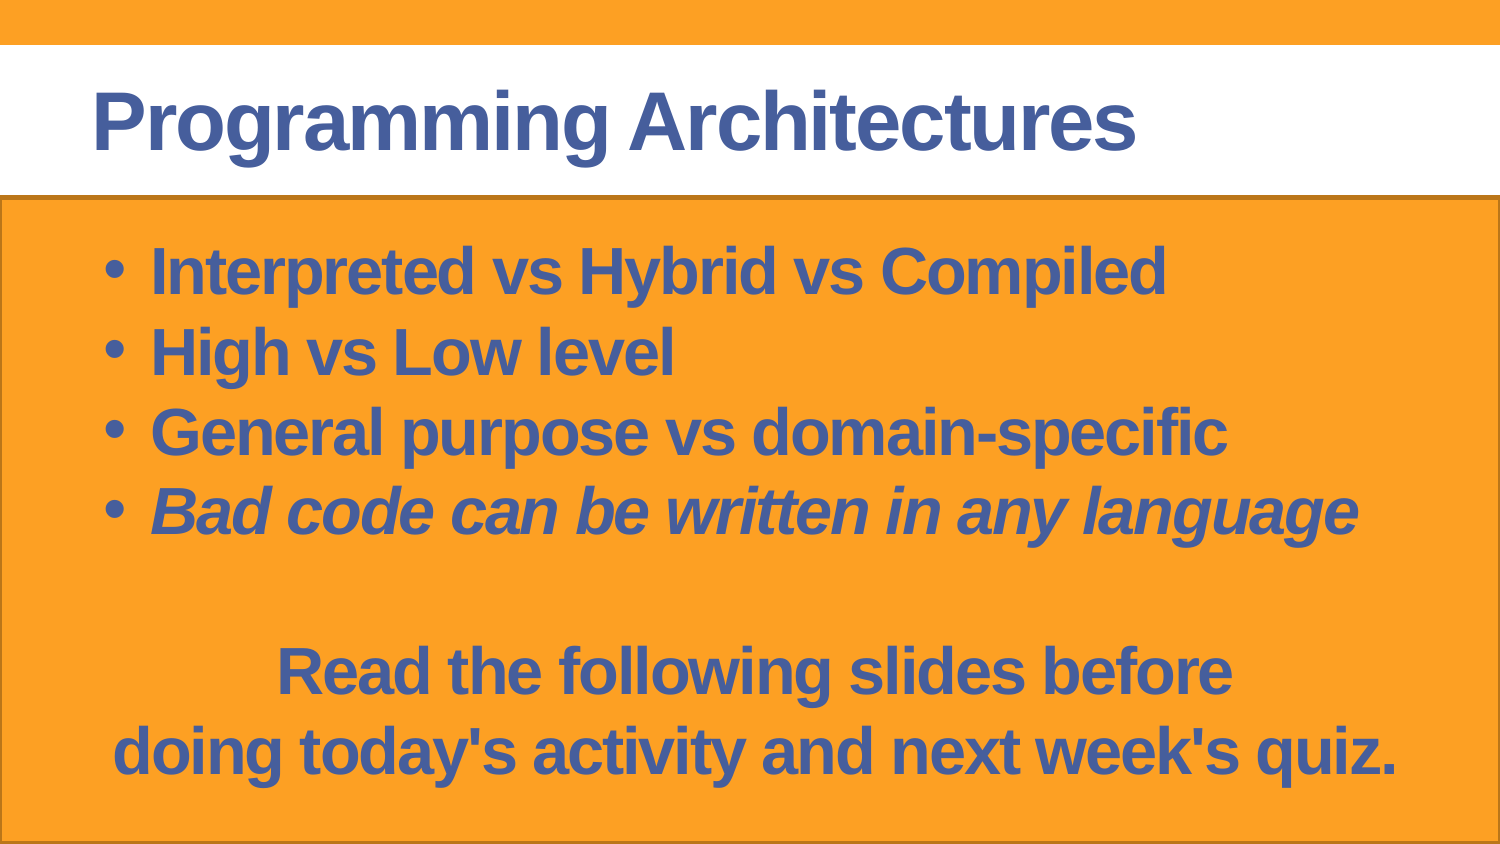

# Programming Architectures

Interpreted vs Hybrid vs Compiled
High vs Low level
General purpose vs domain-specific
Bad code can be written in any language
Read the following slides before
doing today's activity and next week's quiz.